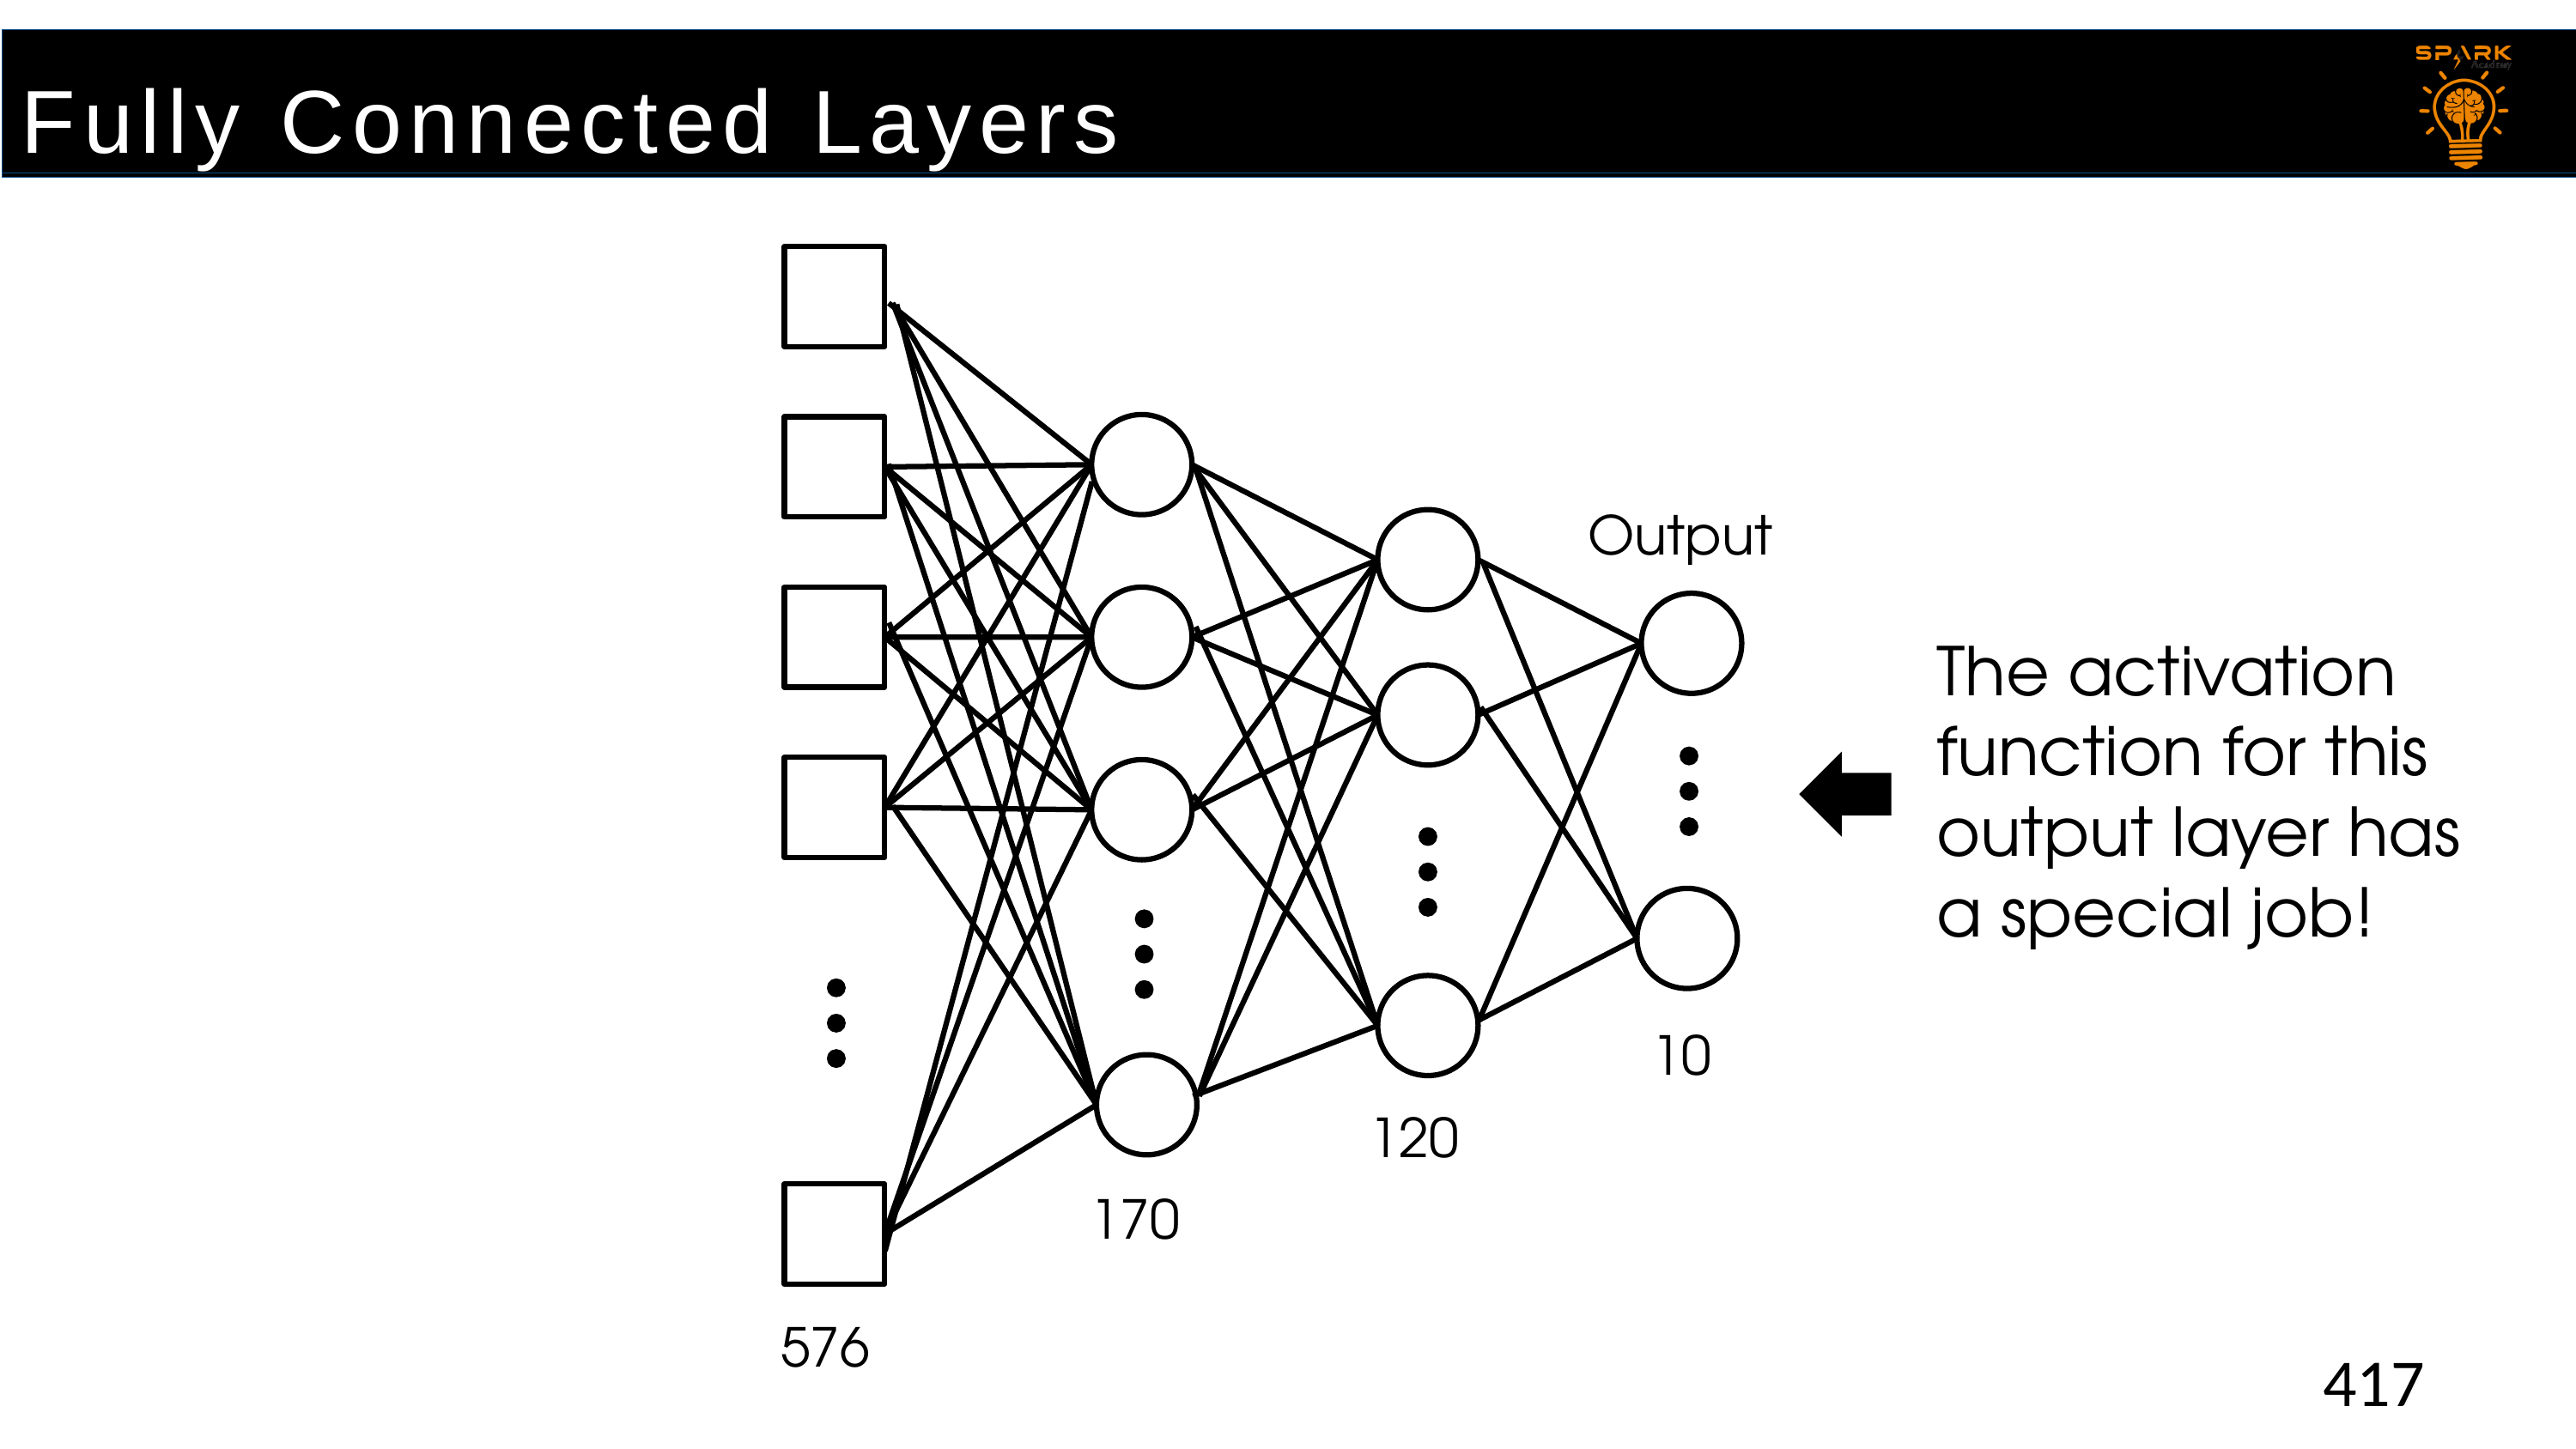

Fully Connected Layers

Output

10

120
170

576
The activation function for this output layer has a special job!

417